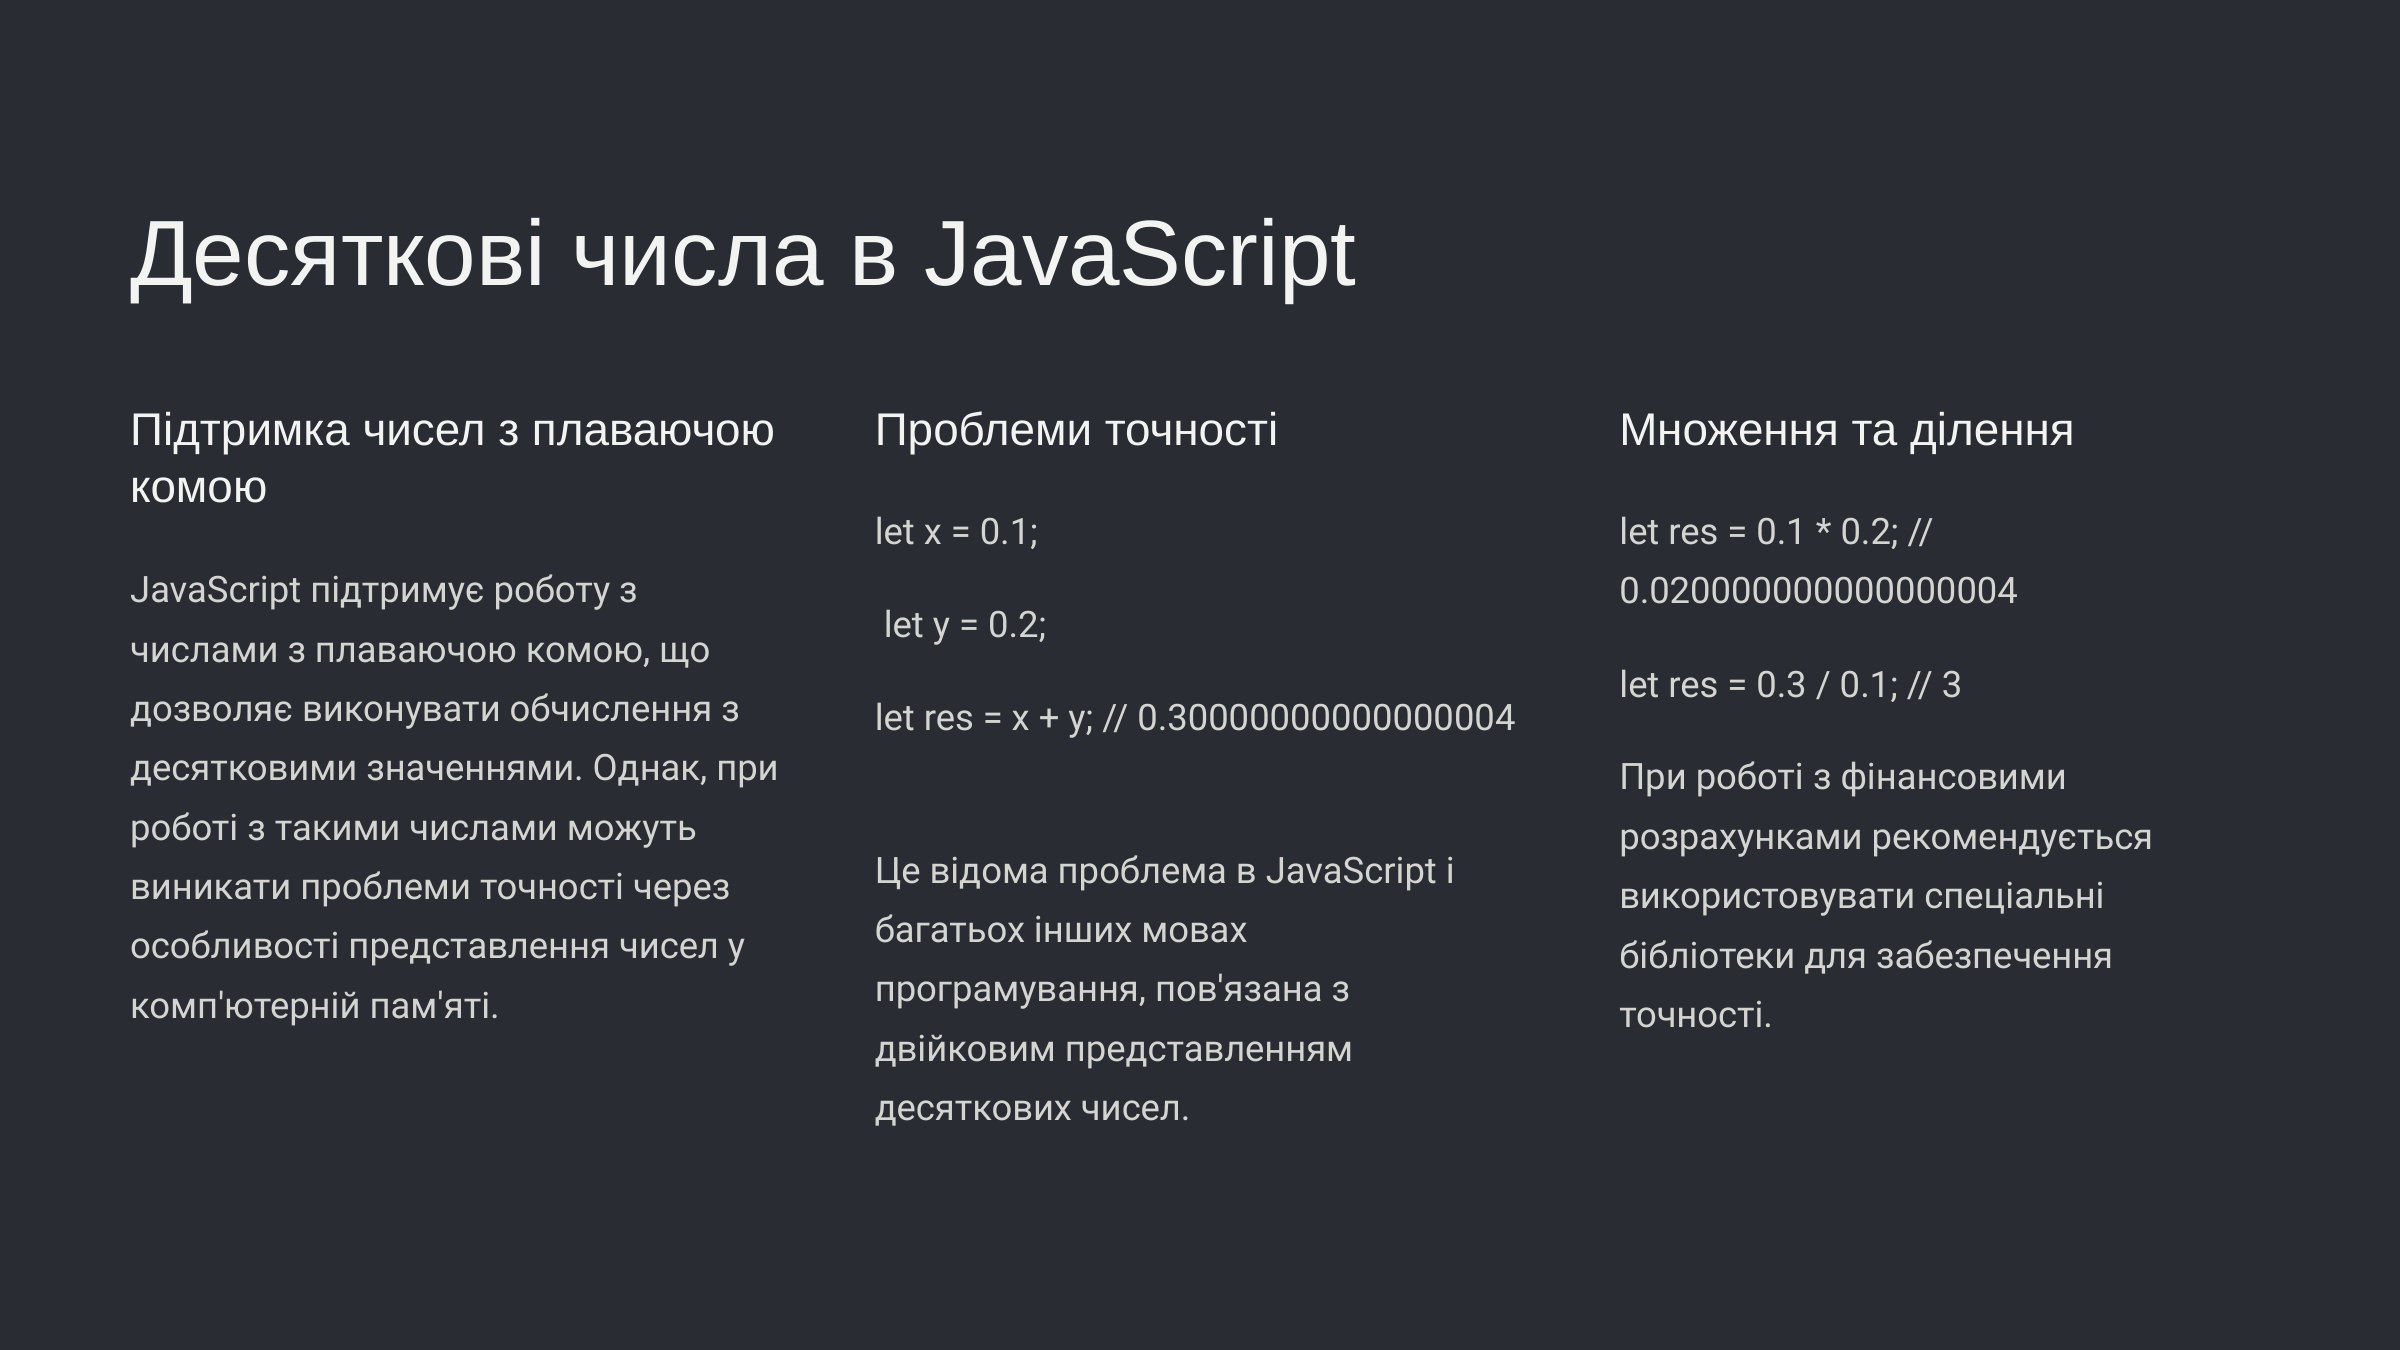

Десяткові числа в JavaScript
Підтримка чисел з плаваючою комою
Проблеми точності
Множення та ділення
let x = 0.1;
let res = 0.1 * 0.2; // 0.020000000000000004
JavaScript підтримує роботу з числами з плаваючою комою, що дозволяє виконувати обчислення з десятковими значеннями. Однак, при роботі з такими числами можуть виникати проблеми точності через особливості представлення чисел у комп'ютерній пам'яті.
 let y = 0.2;
let res = 0.3 / 0.1; // 3
let res = x + y; // 0.30000000000000004
При роботі з фінансовими розрахунками рекомендується використовувати спеціальні бібліотеки для забезпечення точності.
Це відома проблема в JavaScript і багатьох інших мовах програмування, пов'язана з двійковим представленням десяткових чисел.